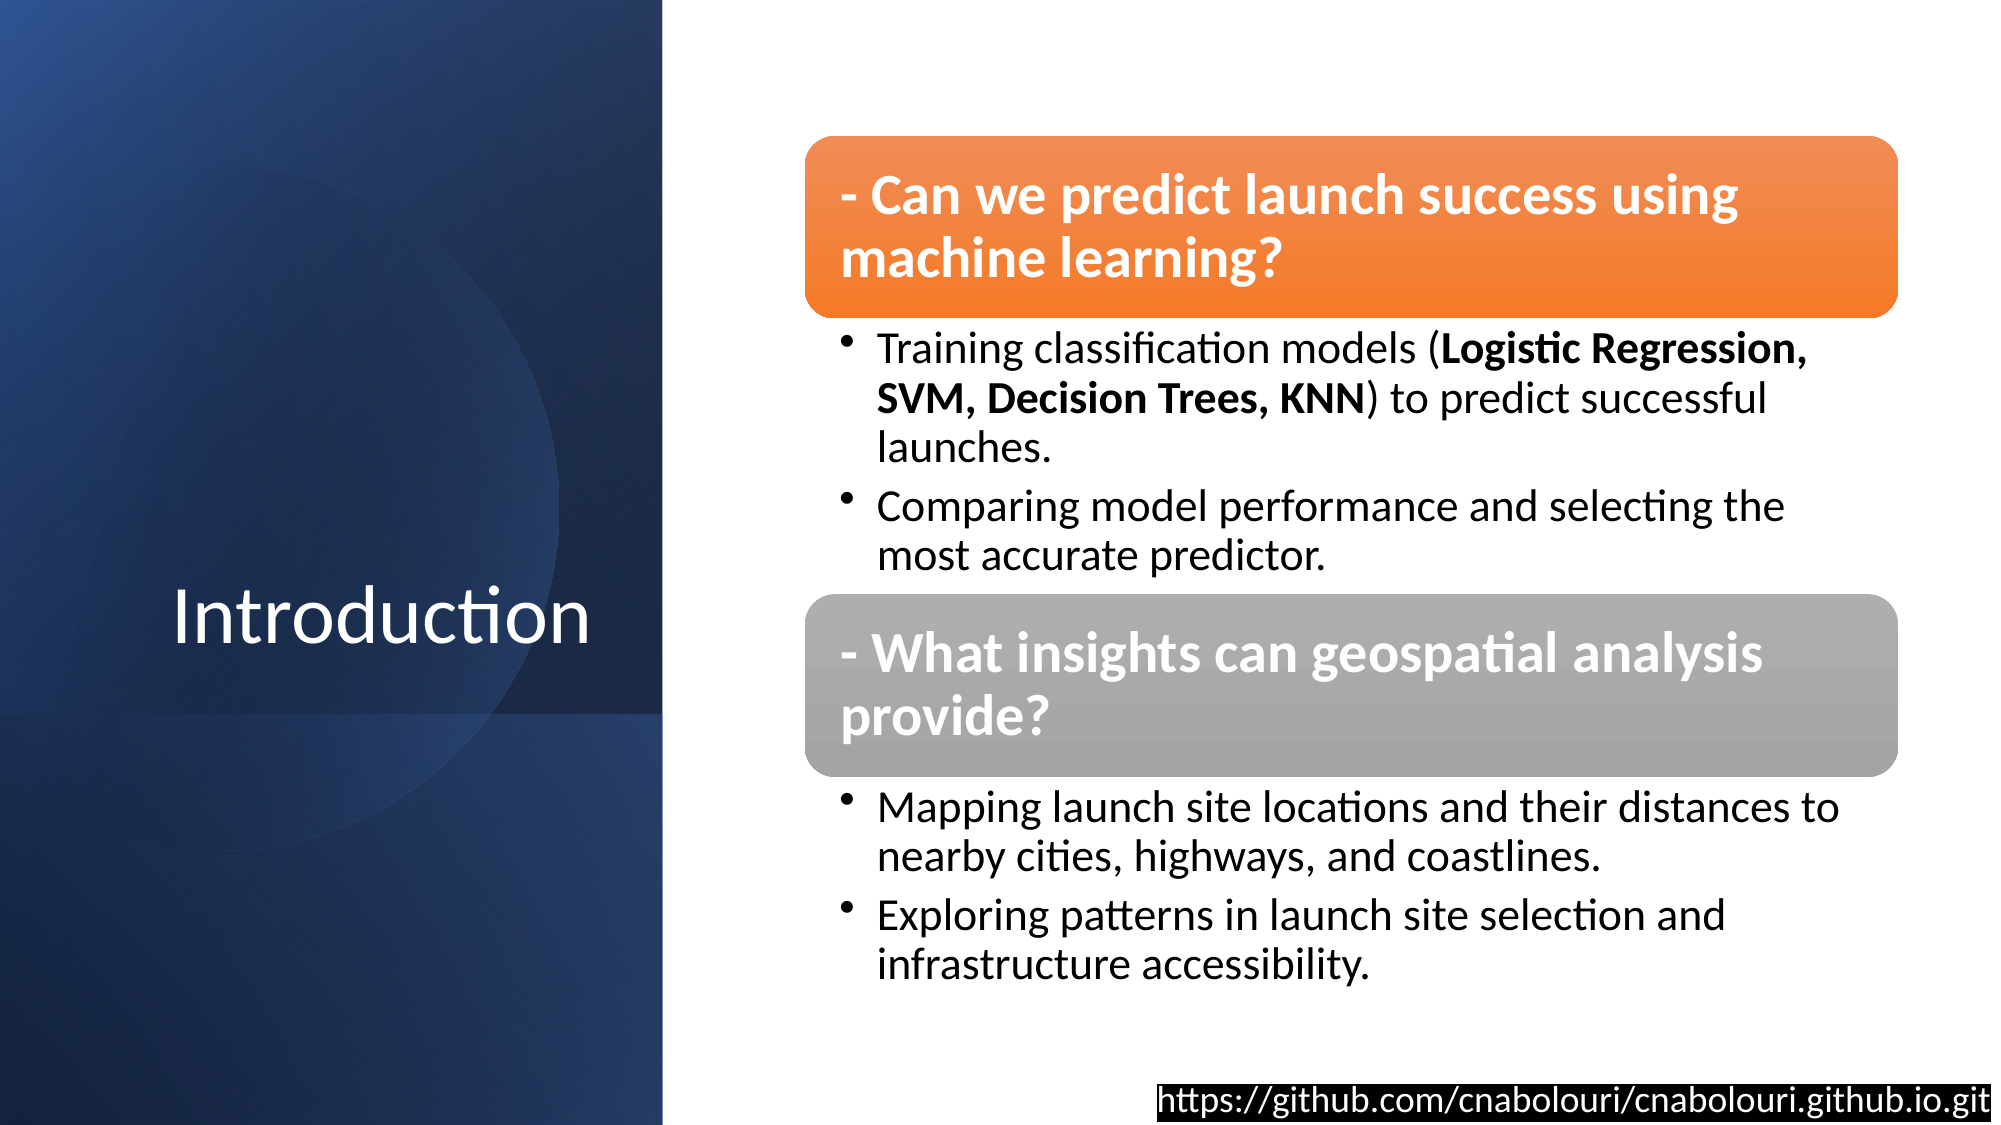

- Can we predict launch success using machine learning?
Training classification models (Logistic Regression, SVM, Decision Trees, KNN) to predict successful launches.
Comparing model performance and selecting the most accurate predictor.
- What insights can geospatial analysis provide?
Mapping launch site locations and their distances to nearby cities, highways, and coastlines.
Exploring patterns in launch site selection and infrastructure accessibility.

Introduction

10
https://github.com/cnabolouri/cnabolouri.github.io.git